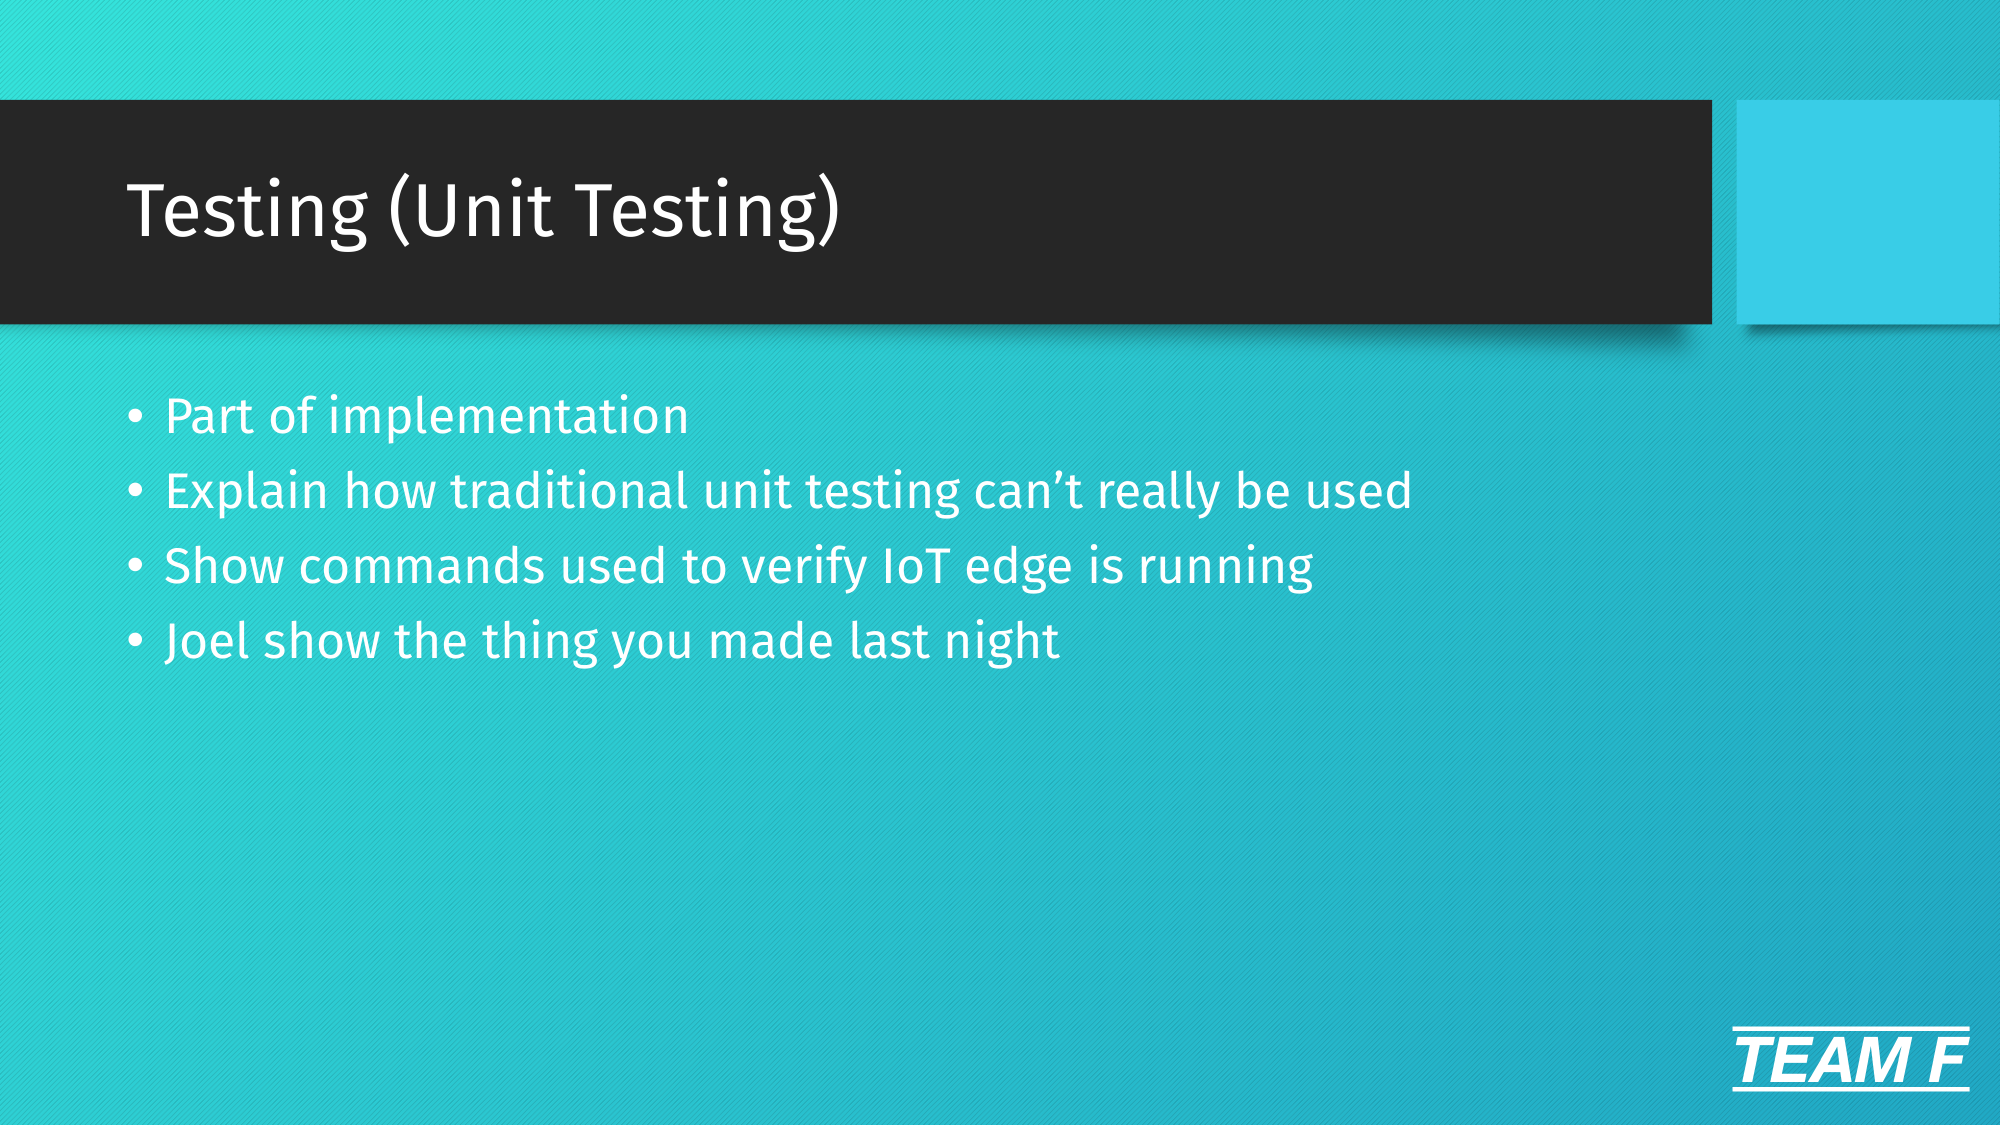

# Testing (Unit Testing)
Part of implementation
Explain how traditional unit testing can’t really be used
Show commands used to verify IoT edge is running
Joel show the thing you made last night